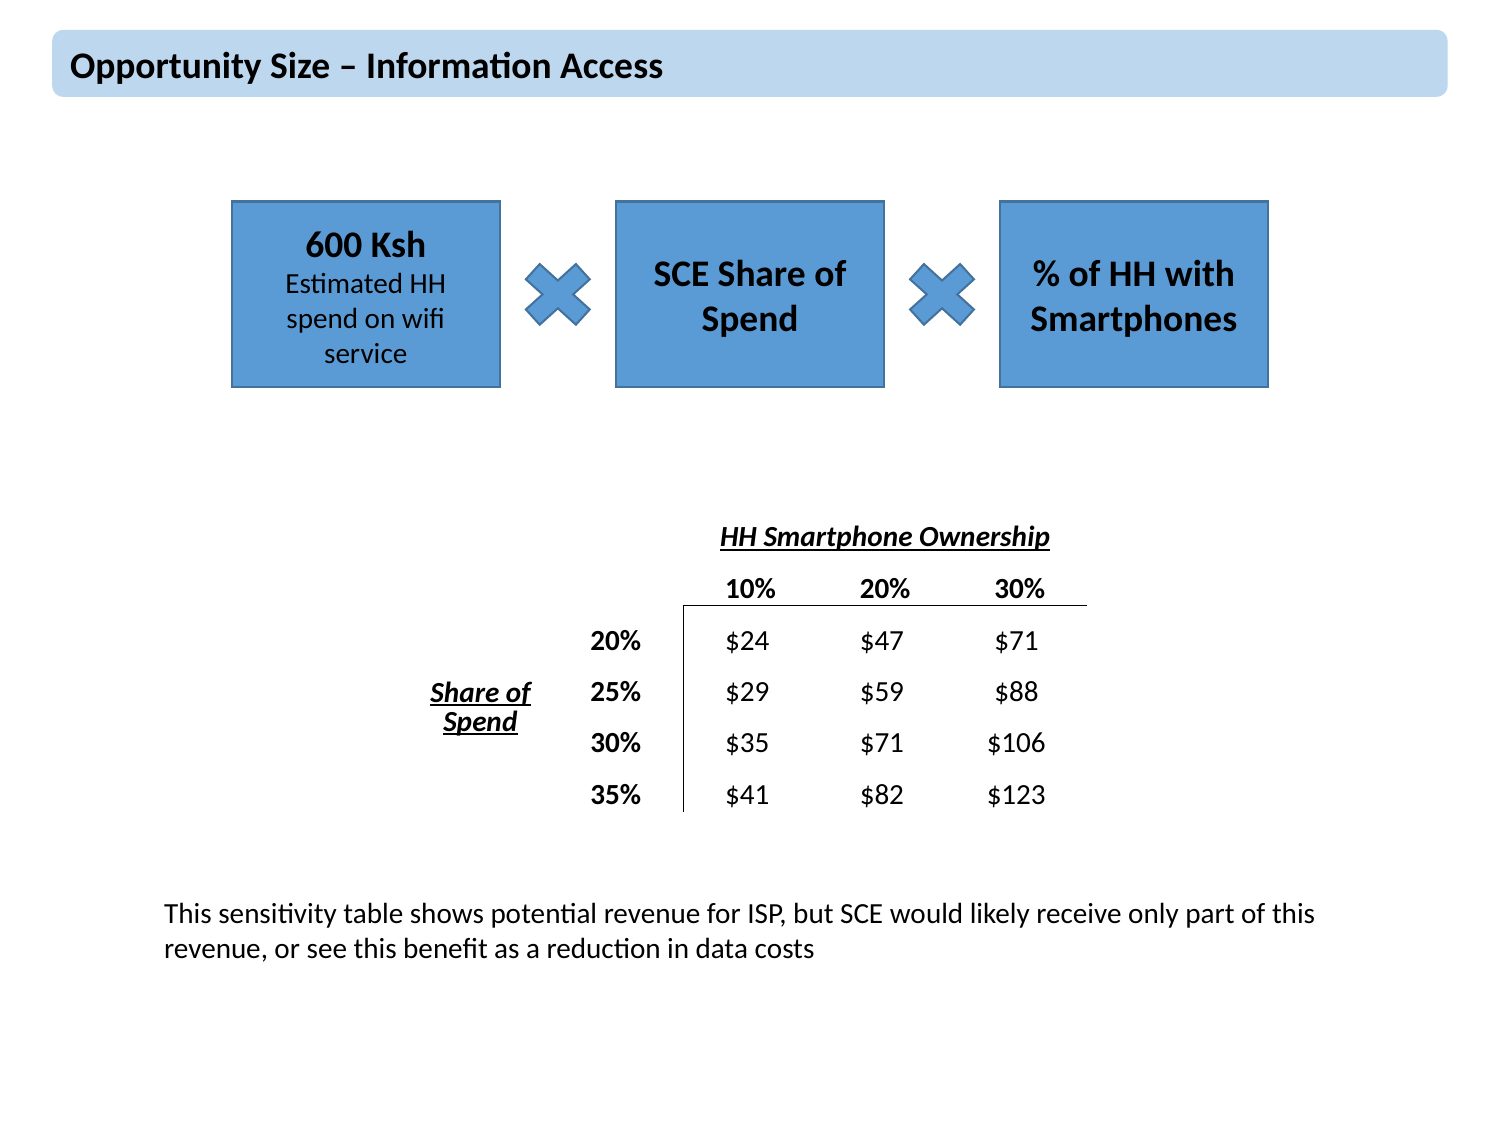

Opportunity Size – Information Access
600 Ksh
Estimated HH spend on wifi service
SCE Share of Spend
% of HH with Smartphones

|  |  | HH Smartphone Ownership |  |  |
| --- | --- | --- | --- | --- |
|  |  | 10% | 20% | 30% |
| Share of Spend | 20% | $24 | $47 | $71 |
|  | 25% | $29 | $59 | $88 |
|  | 30% | $35 | $71 | $106 |
|  | 35% | $41 | $82 | $123 |
This sensitivity table shows potential revenue for ISP, but SCE would likely receive only part of this revenue, or see this benefit as a reduction in data costs